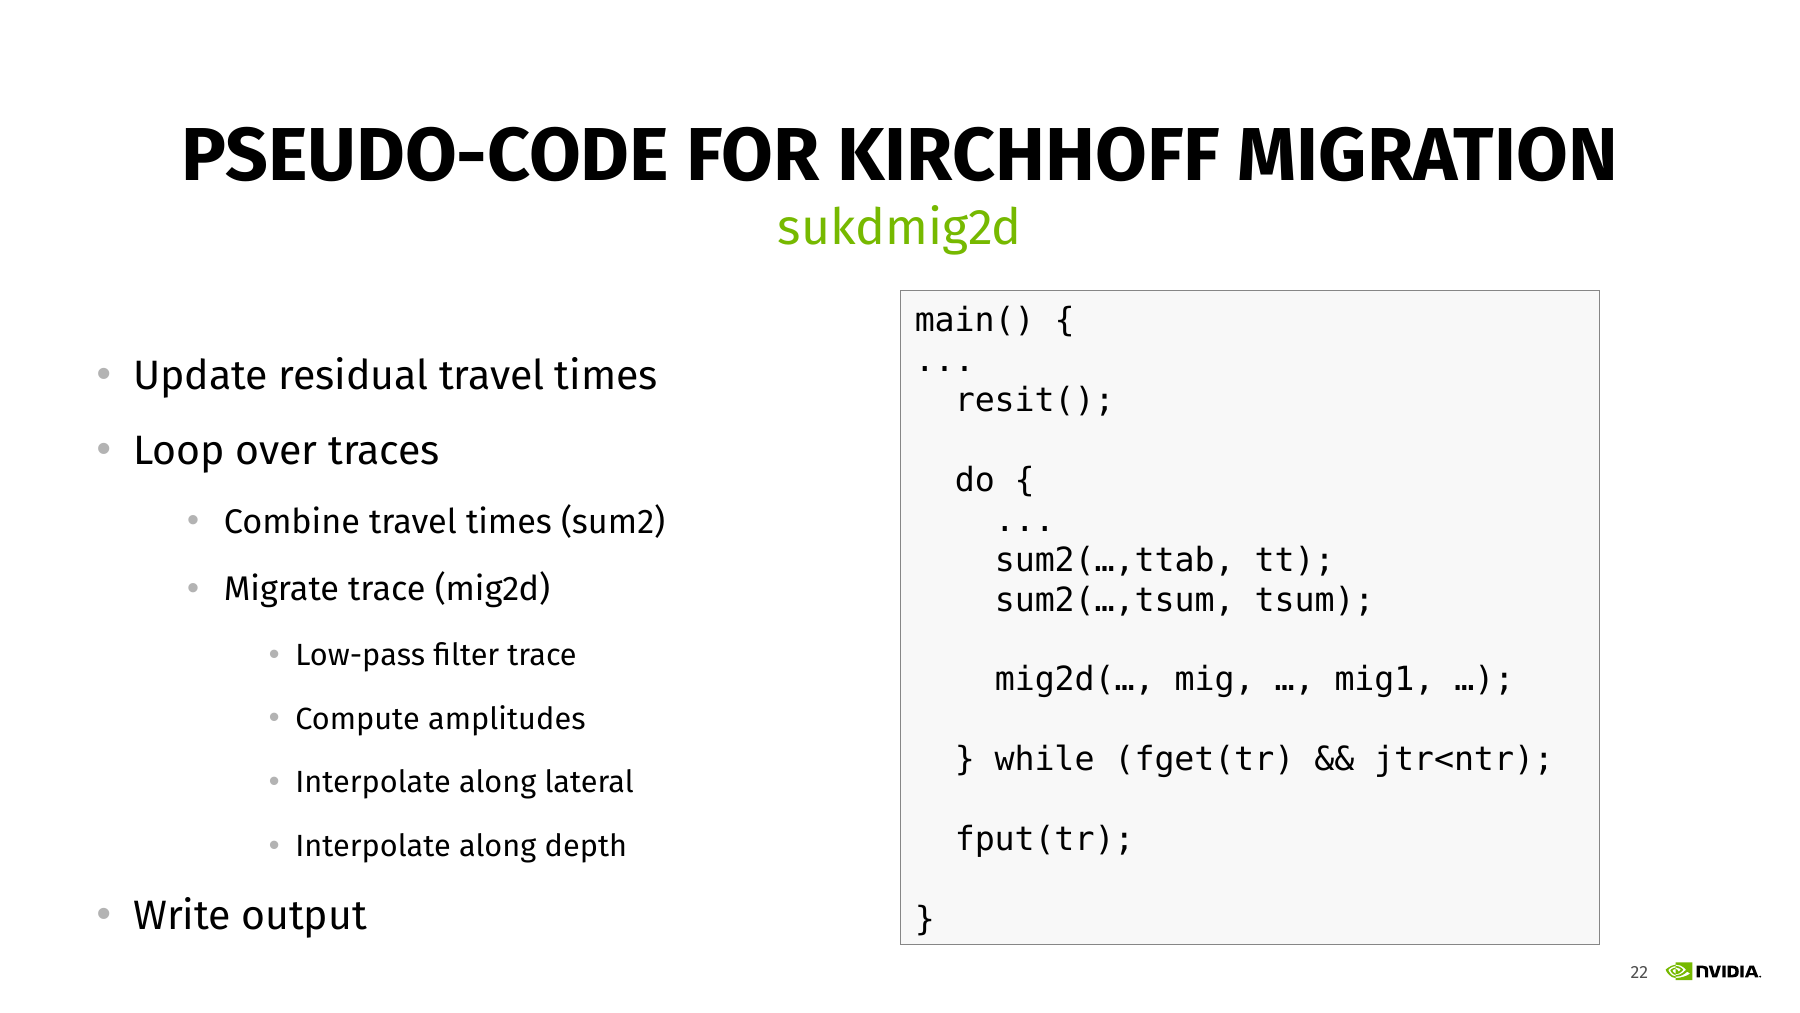

# Pseudo-code for Kirchhoff Migration
sukdmig2d
main() {
...
  resit();

  do {
    ...
    sum2(…,ttab, tt);
    sum2(…,tsum, tsum);

    mig2d(…, mig, …, mig1, …);

  } while (fget(tr) && jtr<ntr);

  fput(tr);

}
Update residual travel times
Loop over traces
Combine travel times (sum2)
Migrate trace (mig2d)
Low-pass filter trace
Compute amplitudes
Interpolate along lateral
Interpolate along depth
Write output